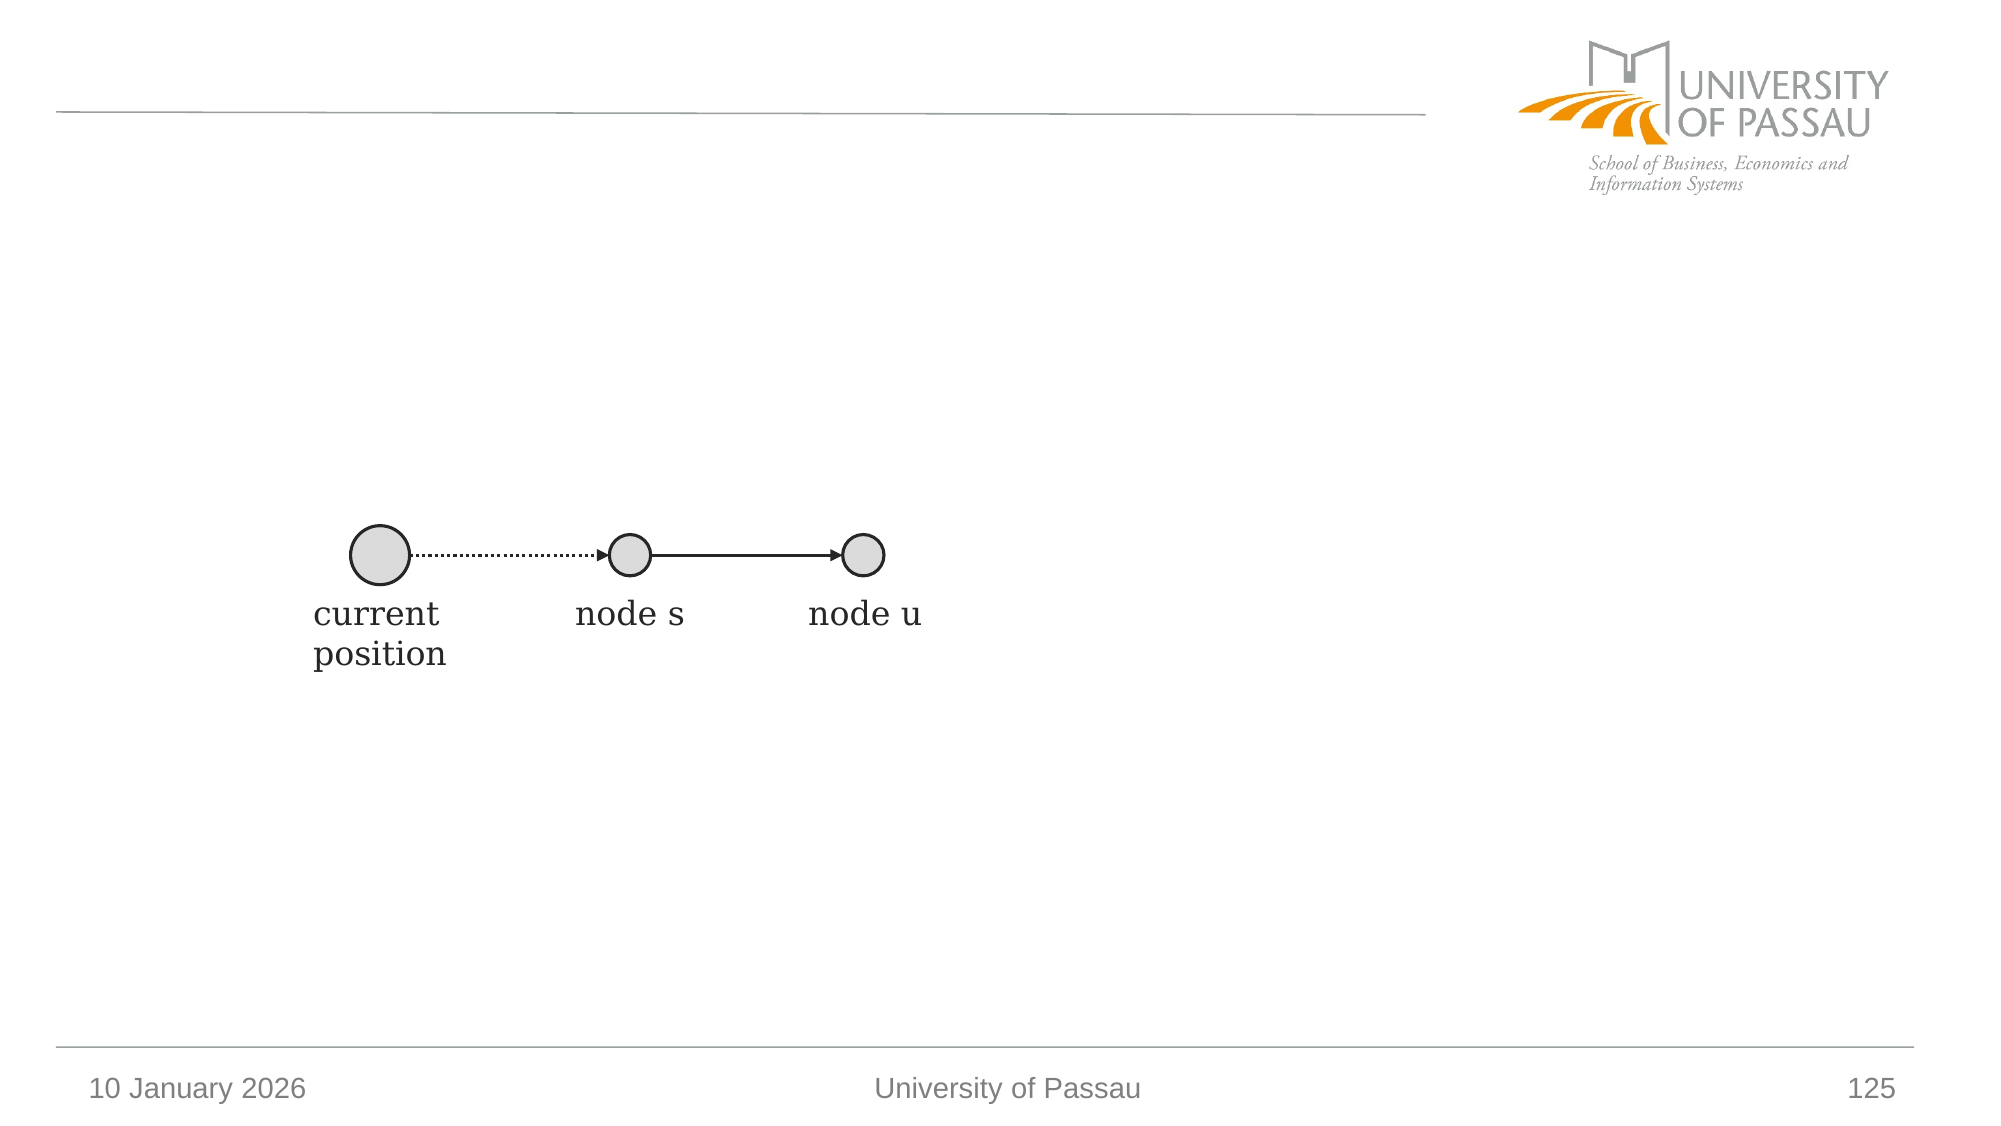

#

current
position
node s
node u
10 January 2026
University of Passau
125